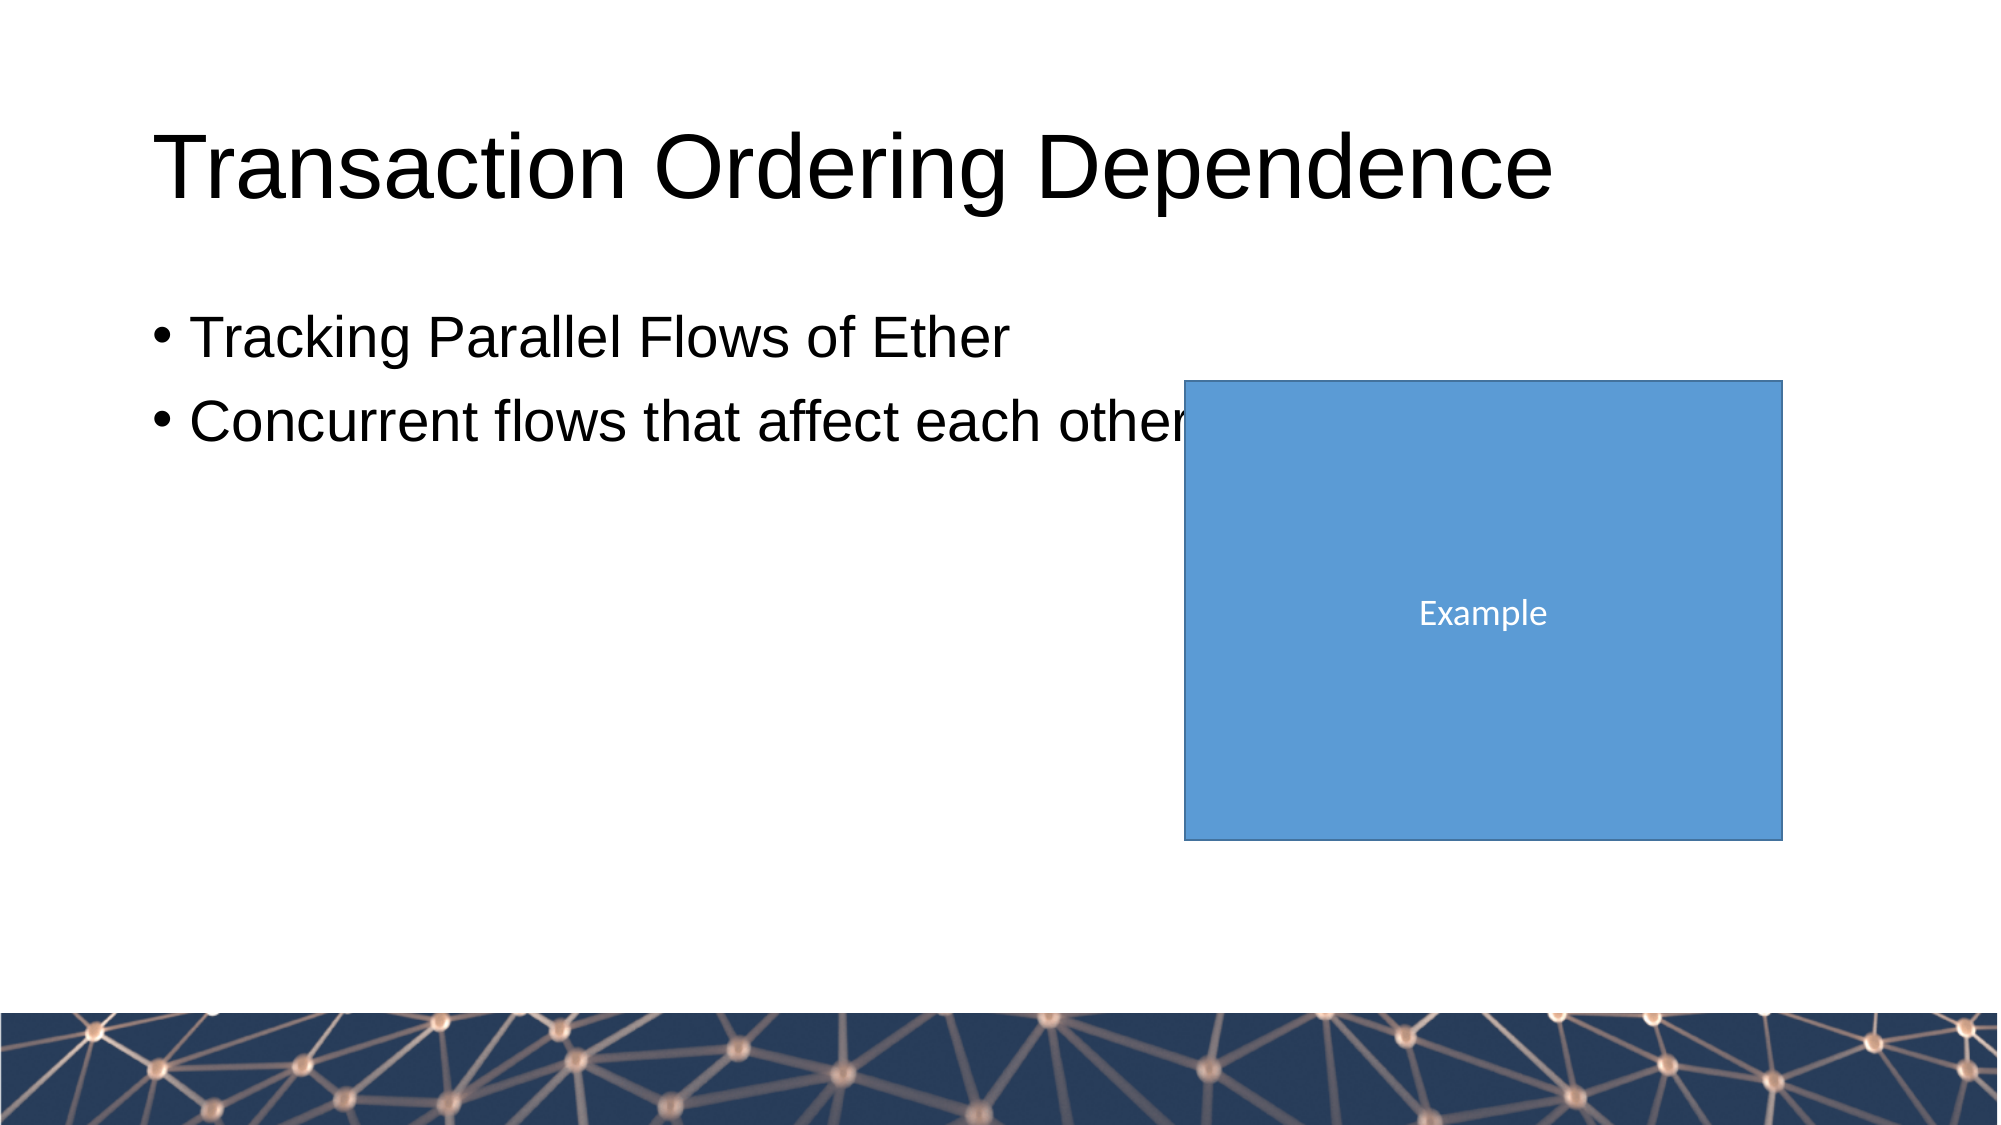

# Transaction Ordering Dependence
Tracking Parallel Flows of Ether
Concurrent flows that affect each other
Example